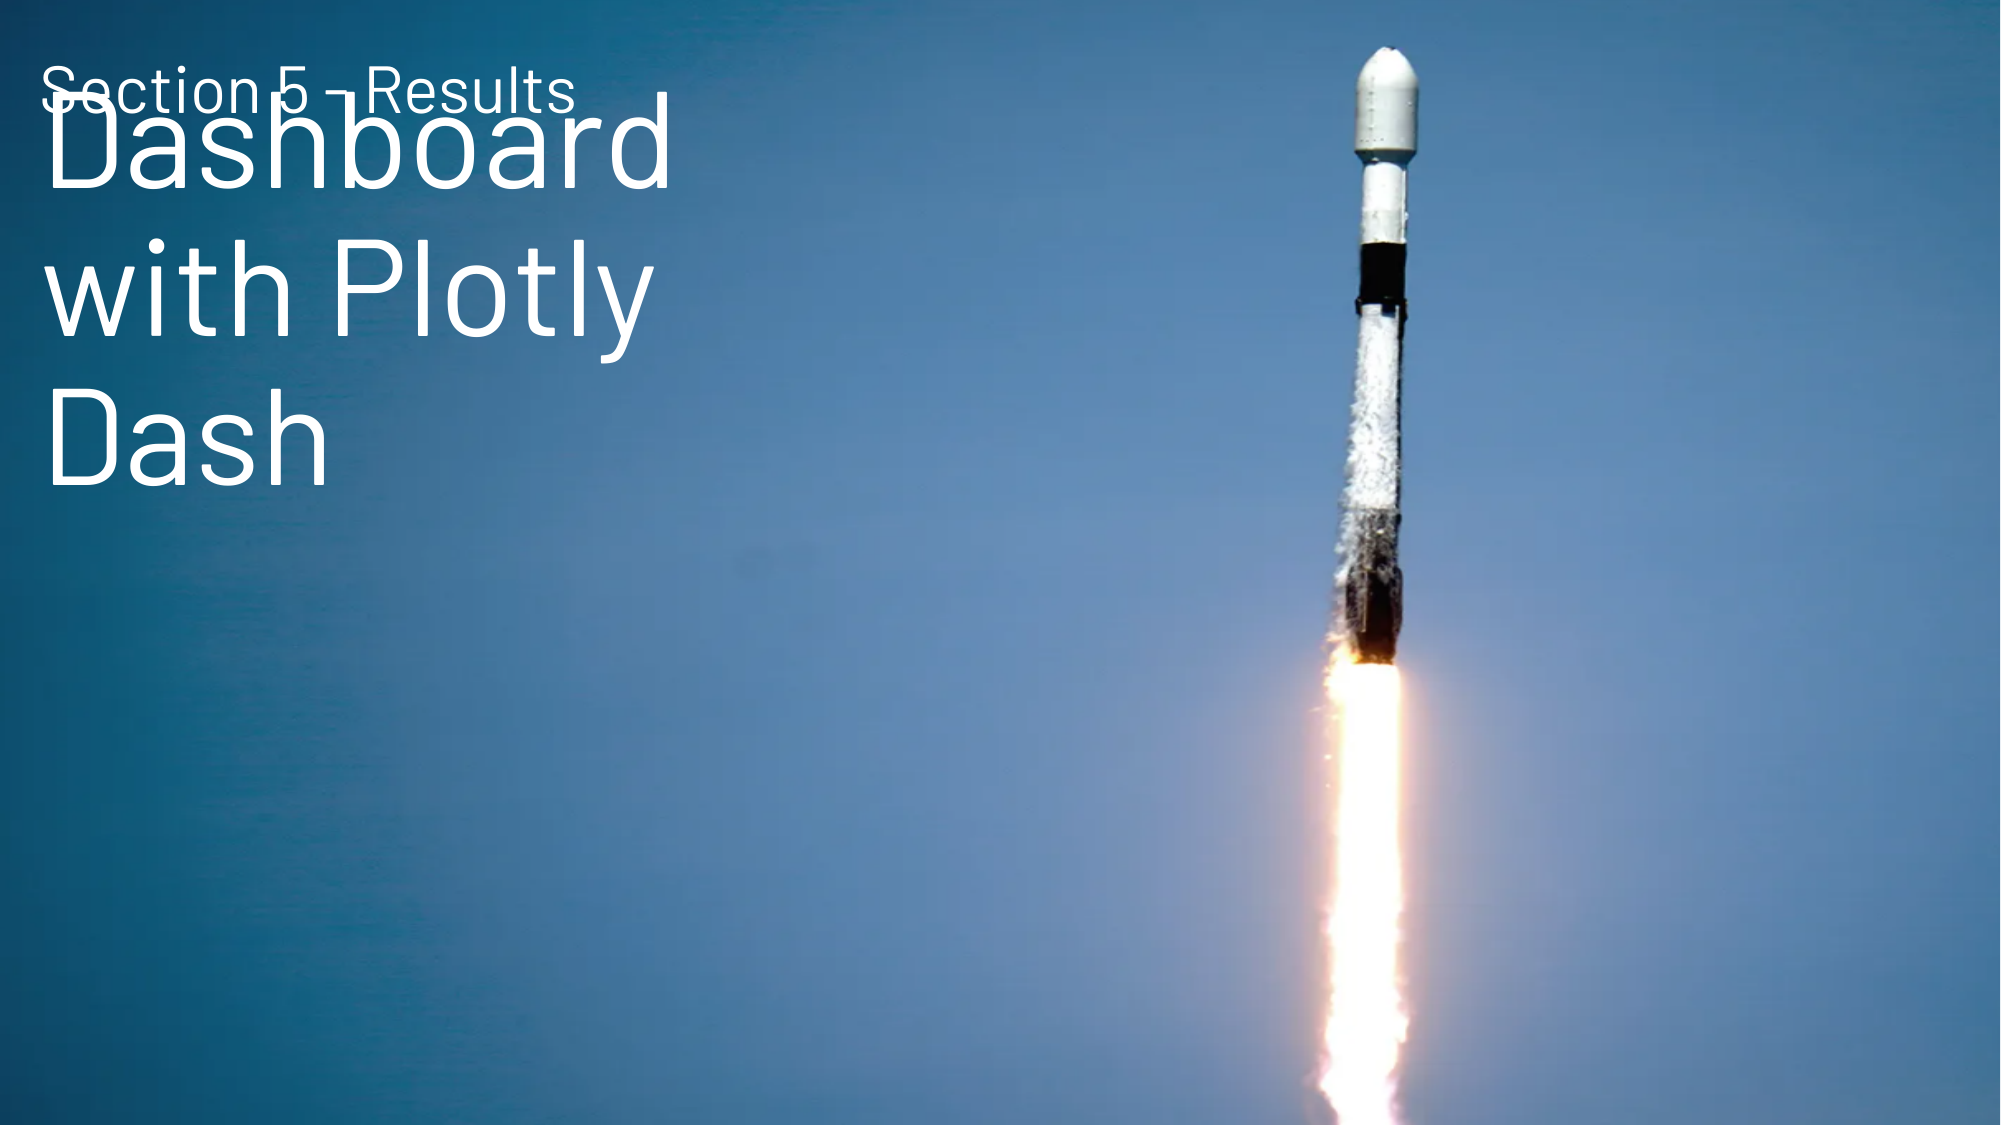

Section 5 - Results
Dashboard with Plotly Dash